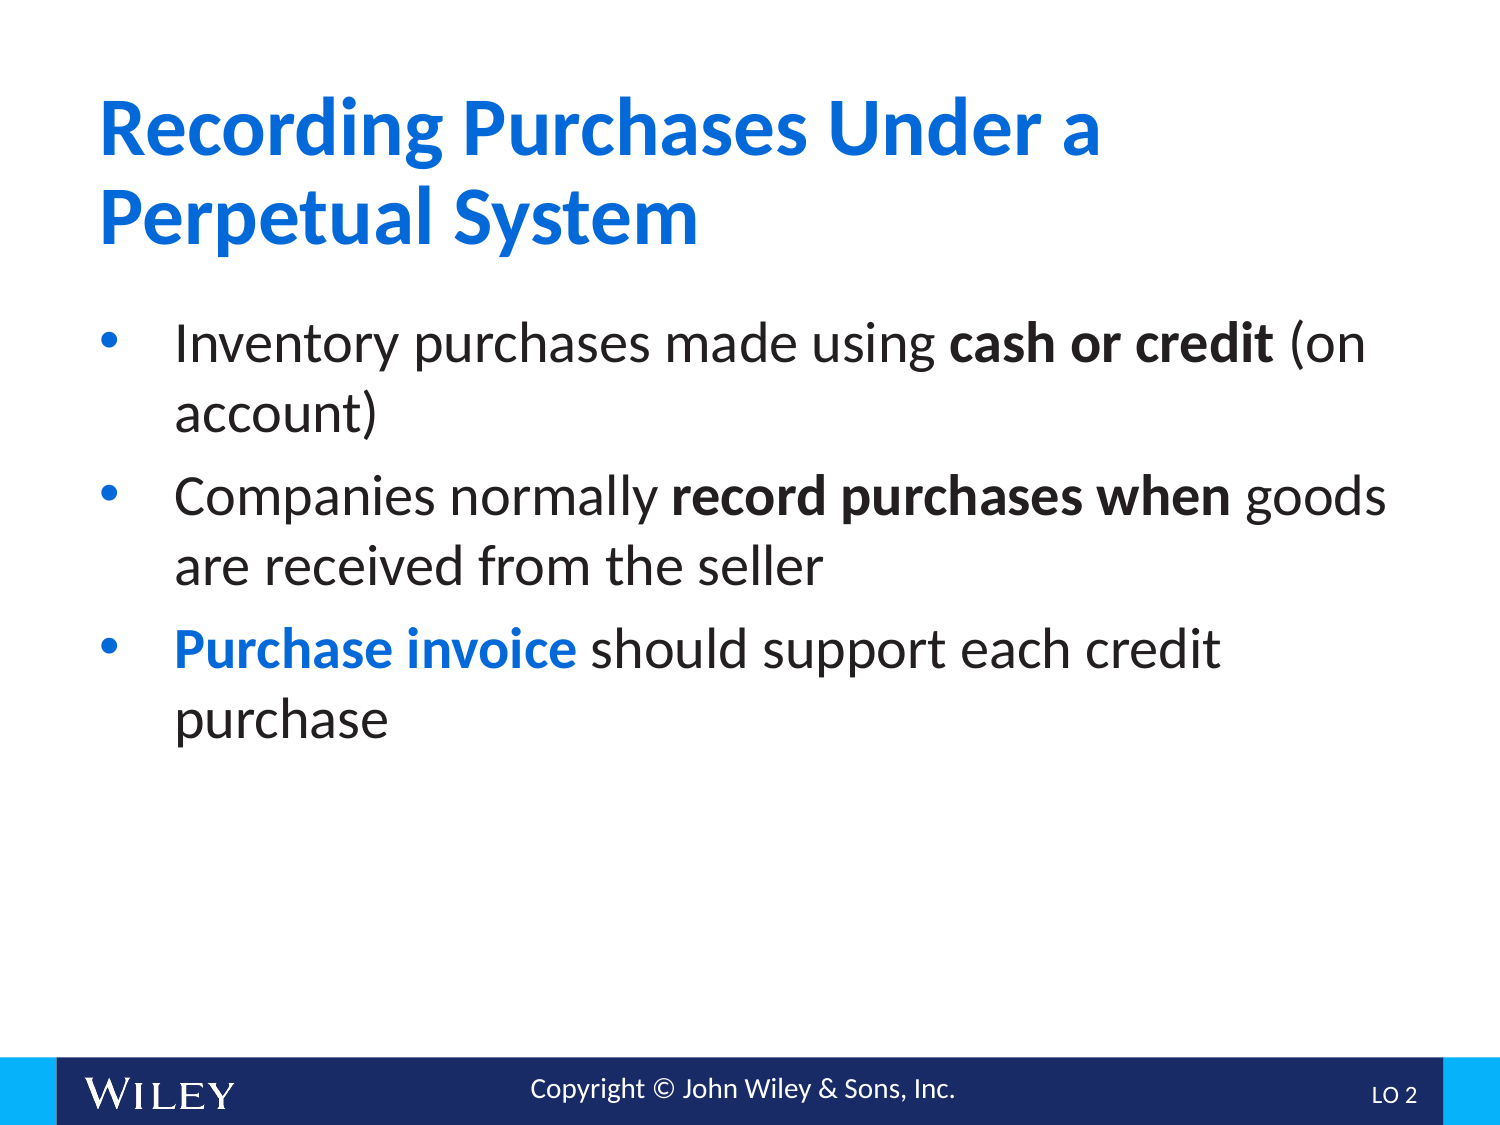

# Recording Purchases Under a Perpetual System
Inventory purchases made using cash or credit (on account)
Companies normally record purchases when goods are received from the seller
Purchase invoice should support each credit purchase
L O 2